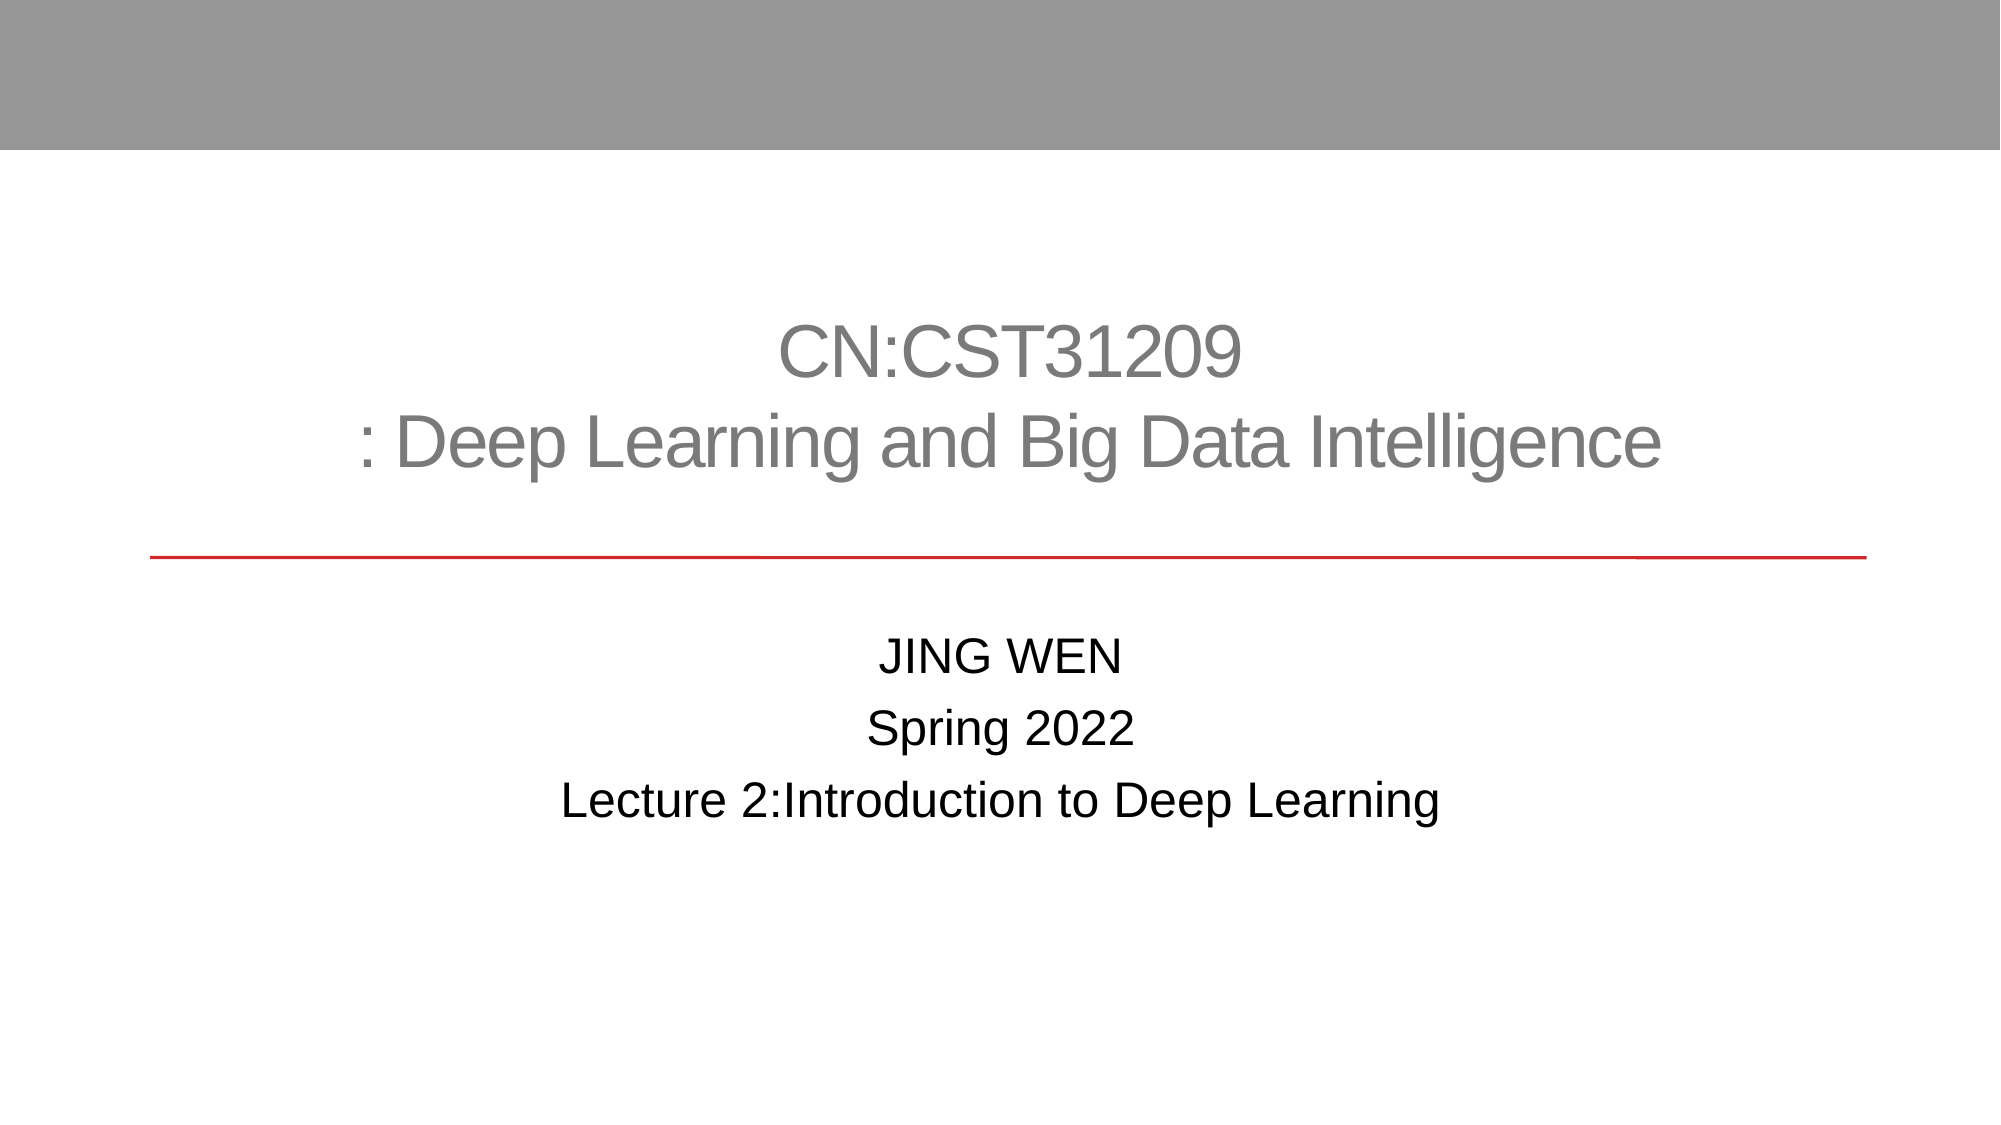

# CN:CST31209 : Deep Learning and Big Data Intelligence
JING WEN
Spring 2022
Lecture 2:Introduction to Deep Learning